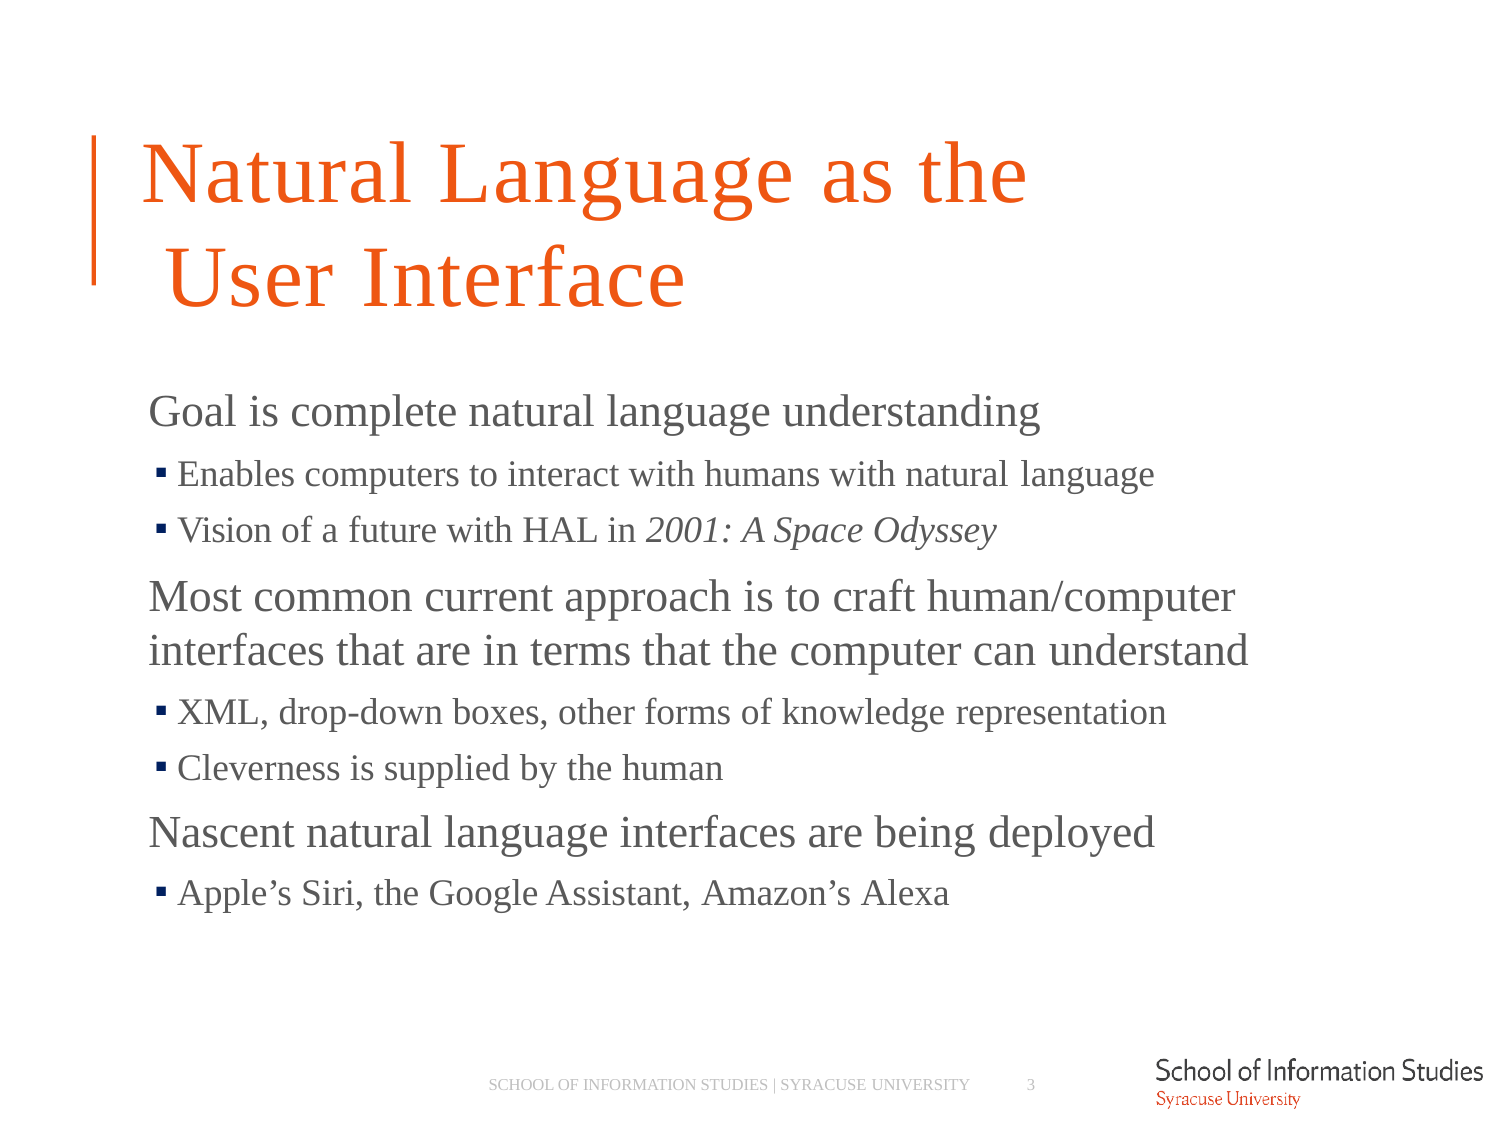

# Natural Language as the  User Interface
Goal is complete natural language understanding
Enables computers to interact with humans with natural language
Vision of a future with HAL in 2001: A Space Odyssey
Most common current approach is to craft human/computer  interfaces that are in terms that the computer can understand
XML, drop-down boxes, other forms of knowledge representation
Cleverness is supplied by the human
Nascent natural language interfaces are being deployed
Apple’s Siri, the Google Assistant, Amazon’s Alexa
SCHOOL OF INFORMATION STUDIES | SYRACUSE UNIVERSITY
3